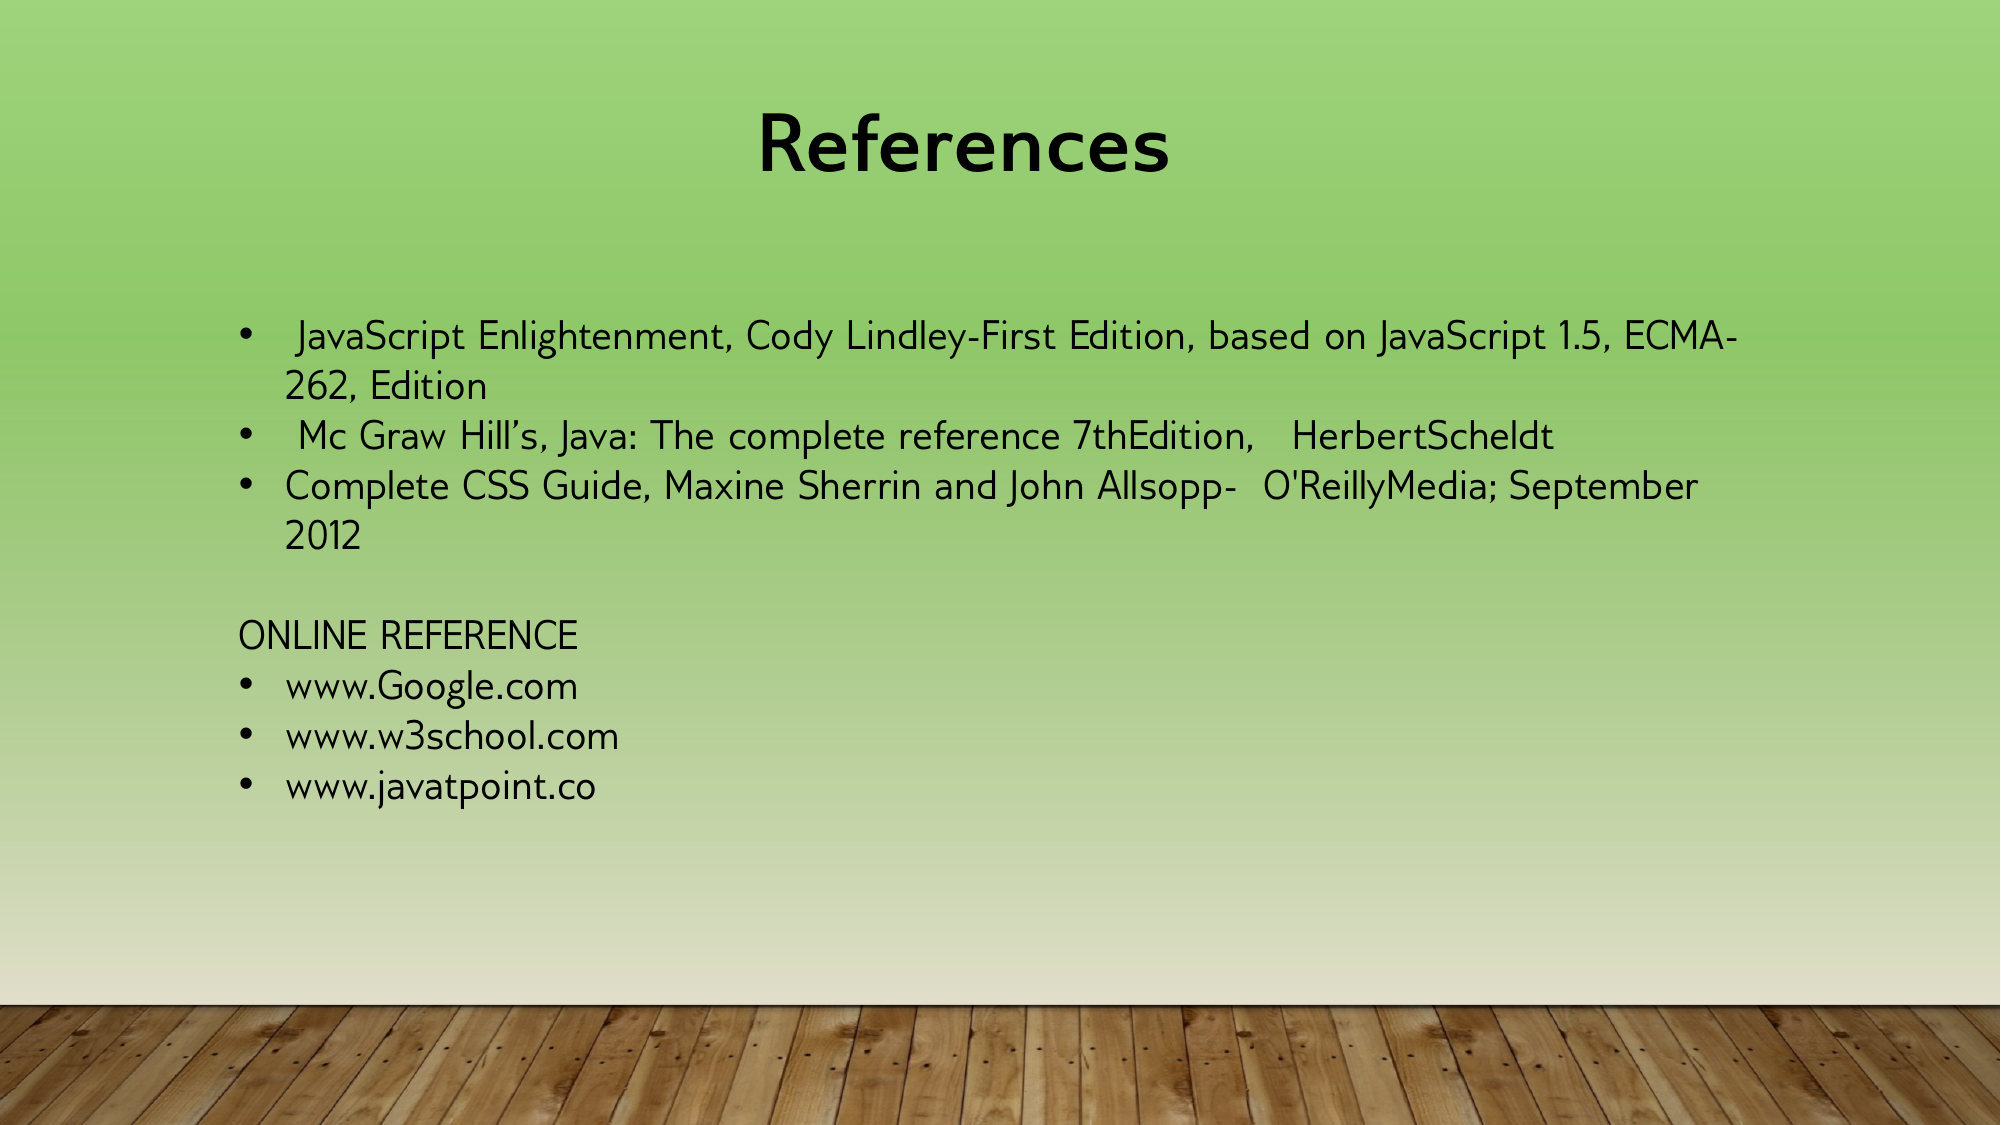

References
 JavaScript Enlightenment, Cody Lindley-First Edition, based on JavaScript 1.5, ECMA-262, Edition
 Mc Graw Hill’s, Java: The complete reference 7thEdition,   HerbertScheldt
Complete CSS Guide, Maxine Sherrin and John Allsopp-  O'ReillyMedia; September 2012

ONLINE REFERENCE
www.Google.com
www.w3school.com
www.javatpoint.co